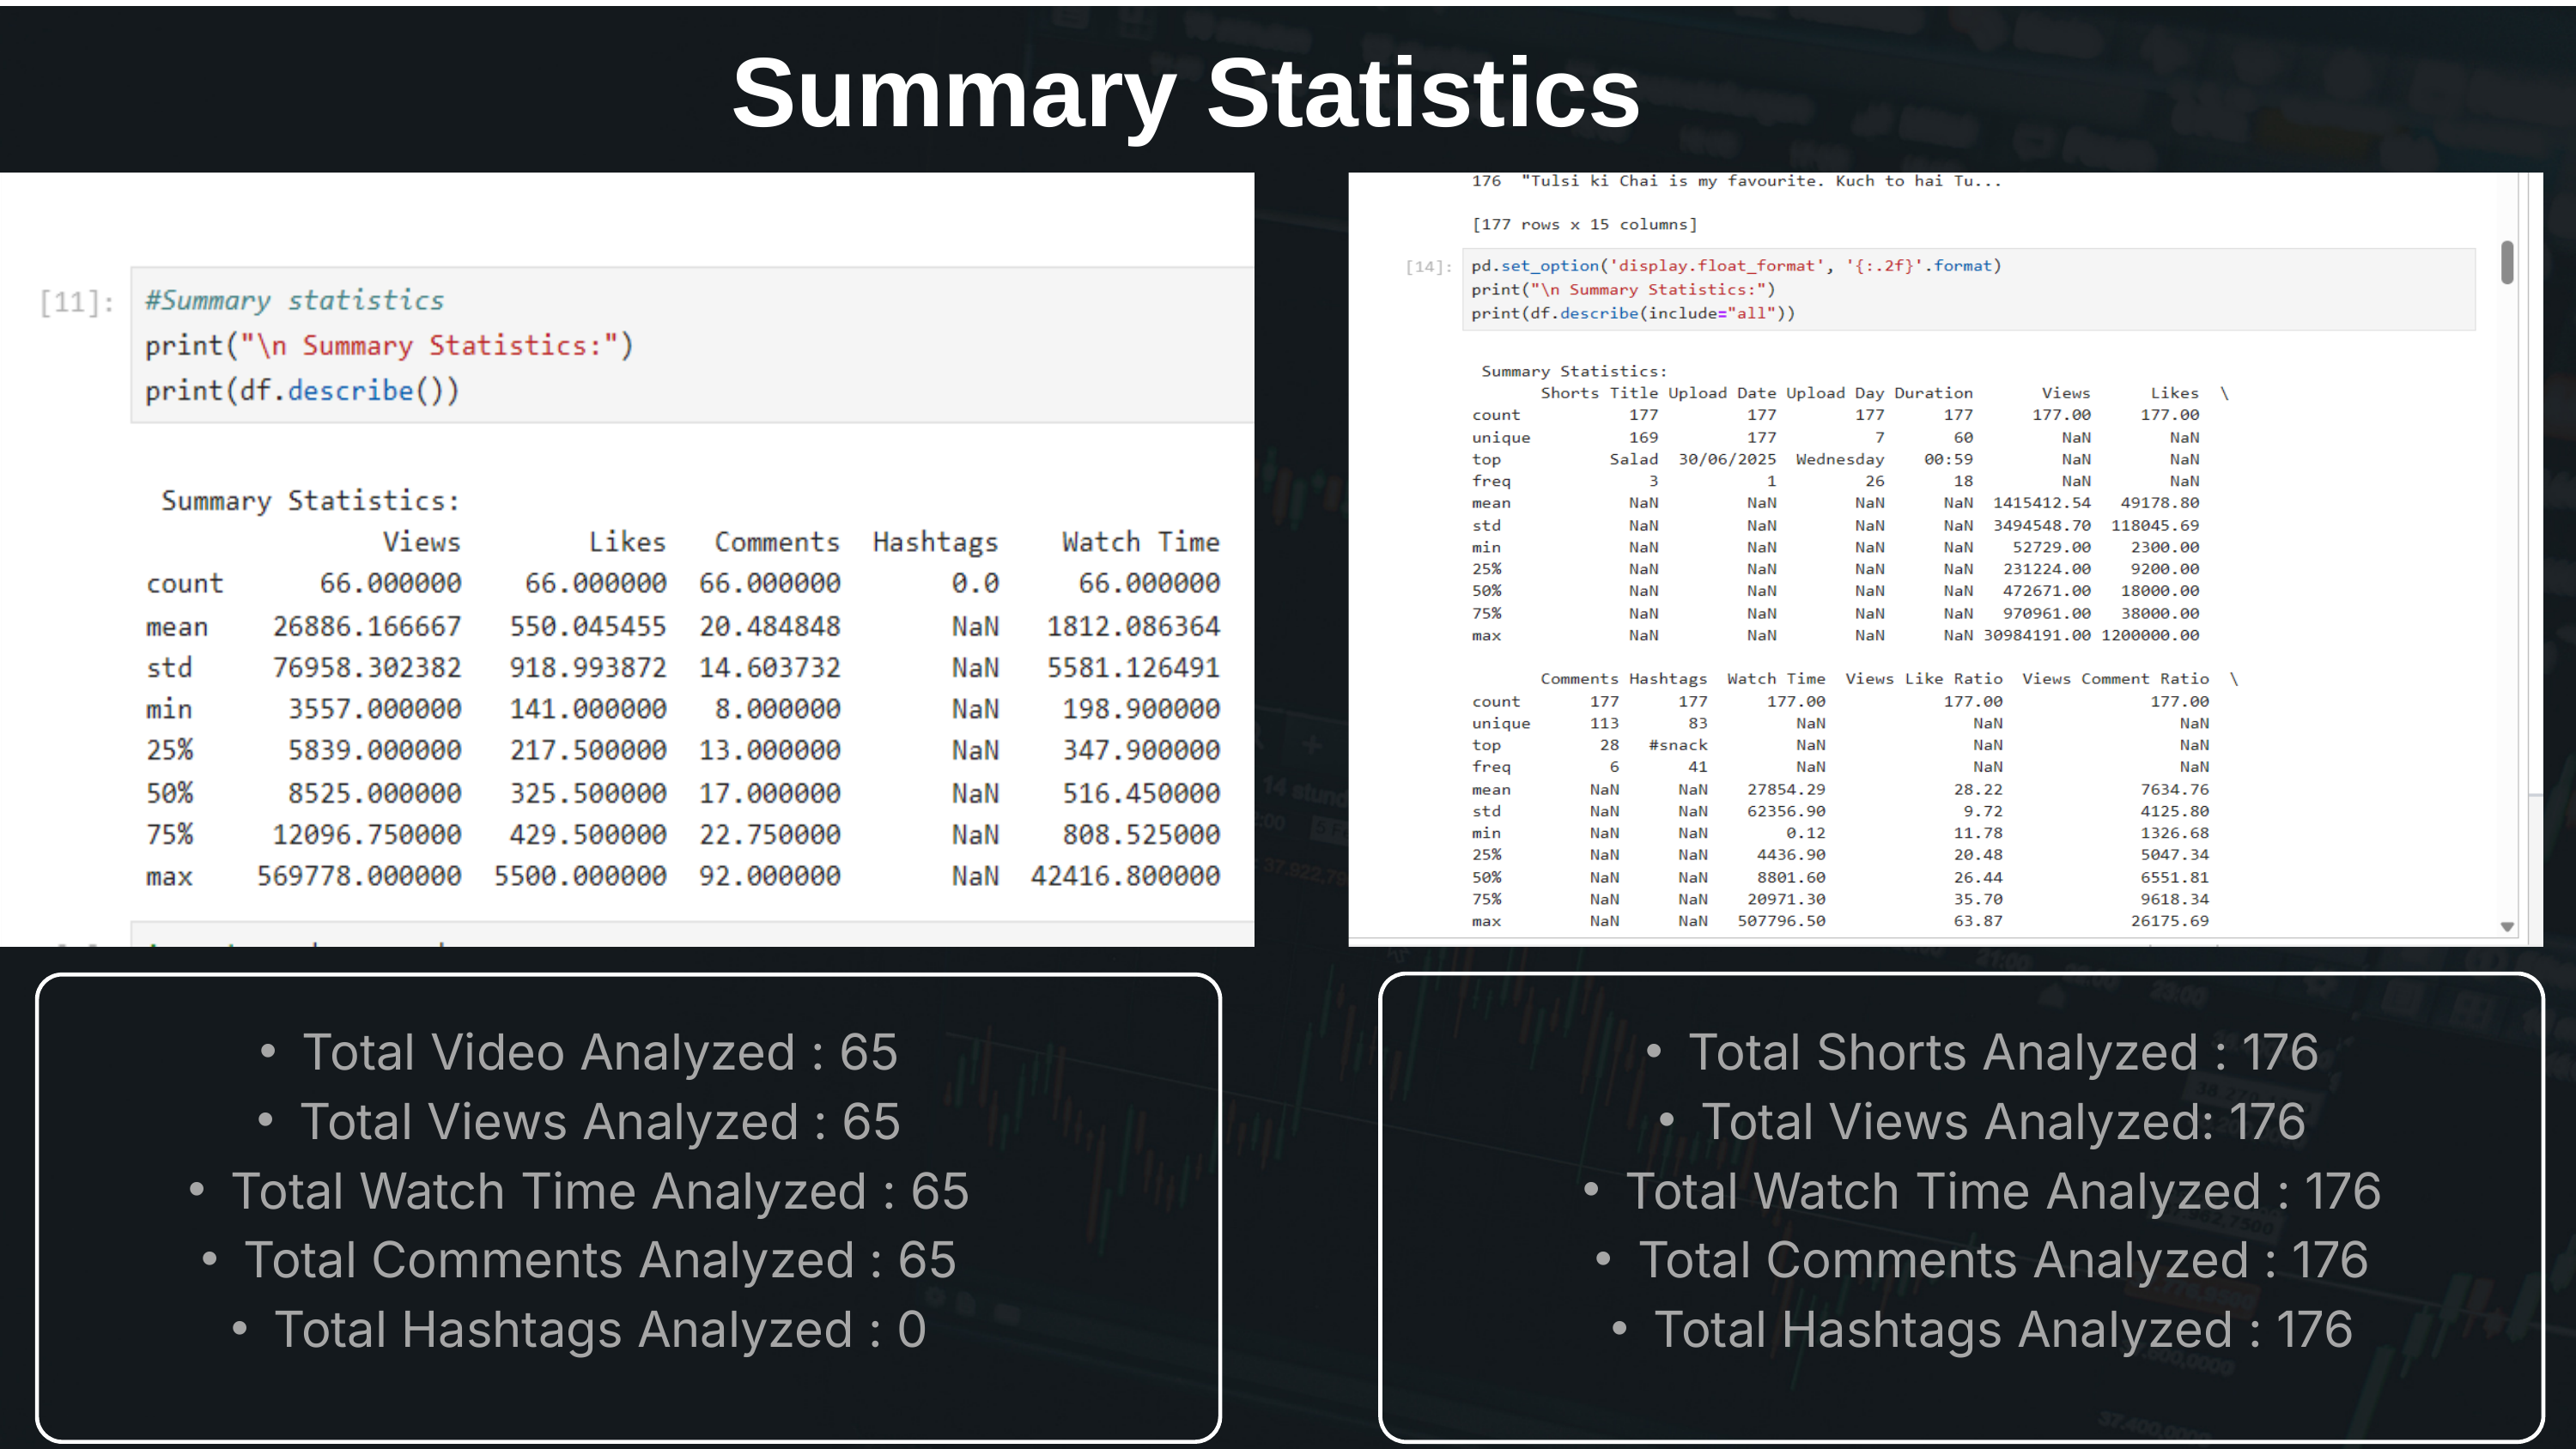

Summary Statistics

Total Video Analyzed : 65
Total Views Analyzed : 65
Total Watch Time Analyzed : 65
Total Comments Analyzed : 65
Total Hashtags Analyzed : 0

Total Shorts Analyzed : 176
Total Views Analyzed: 176
Total Watch Time Analyzed : 176
Total Comments Analyzed : 176
Total Hashtags Analyzed : 176